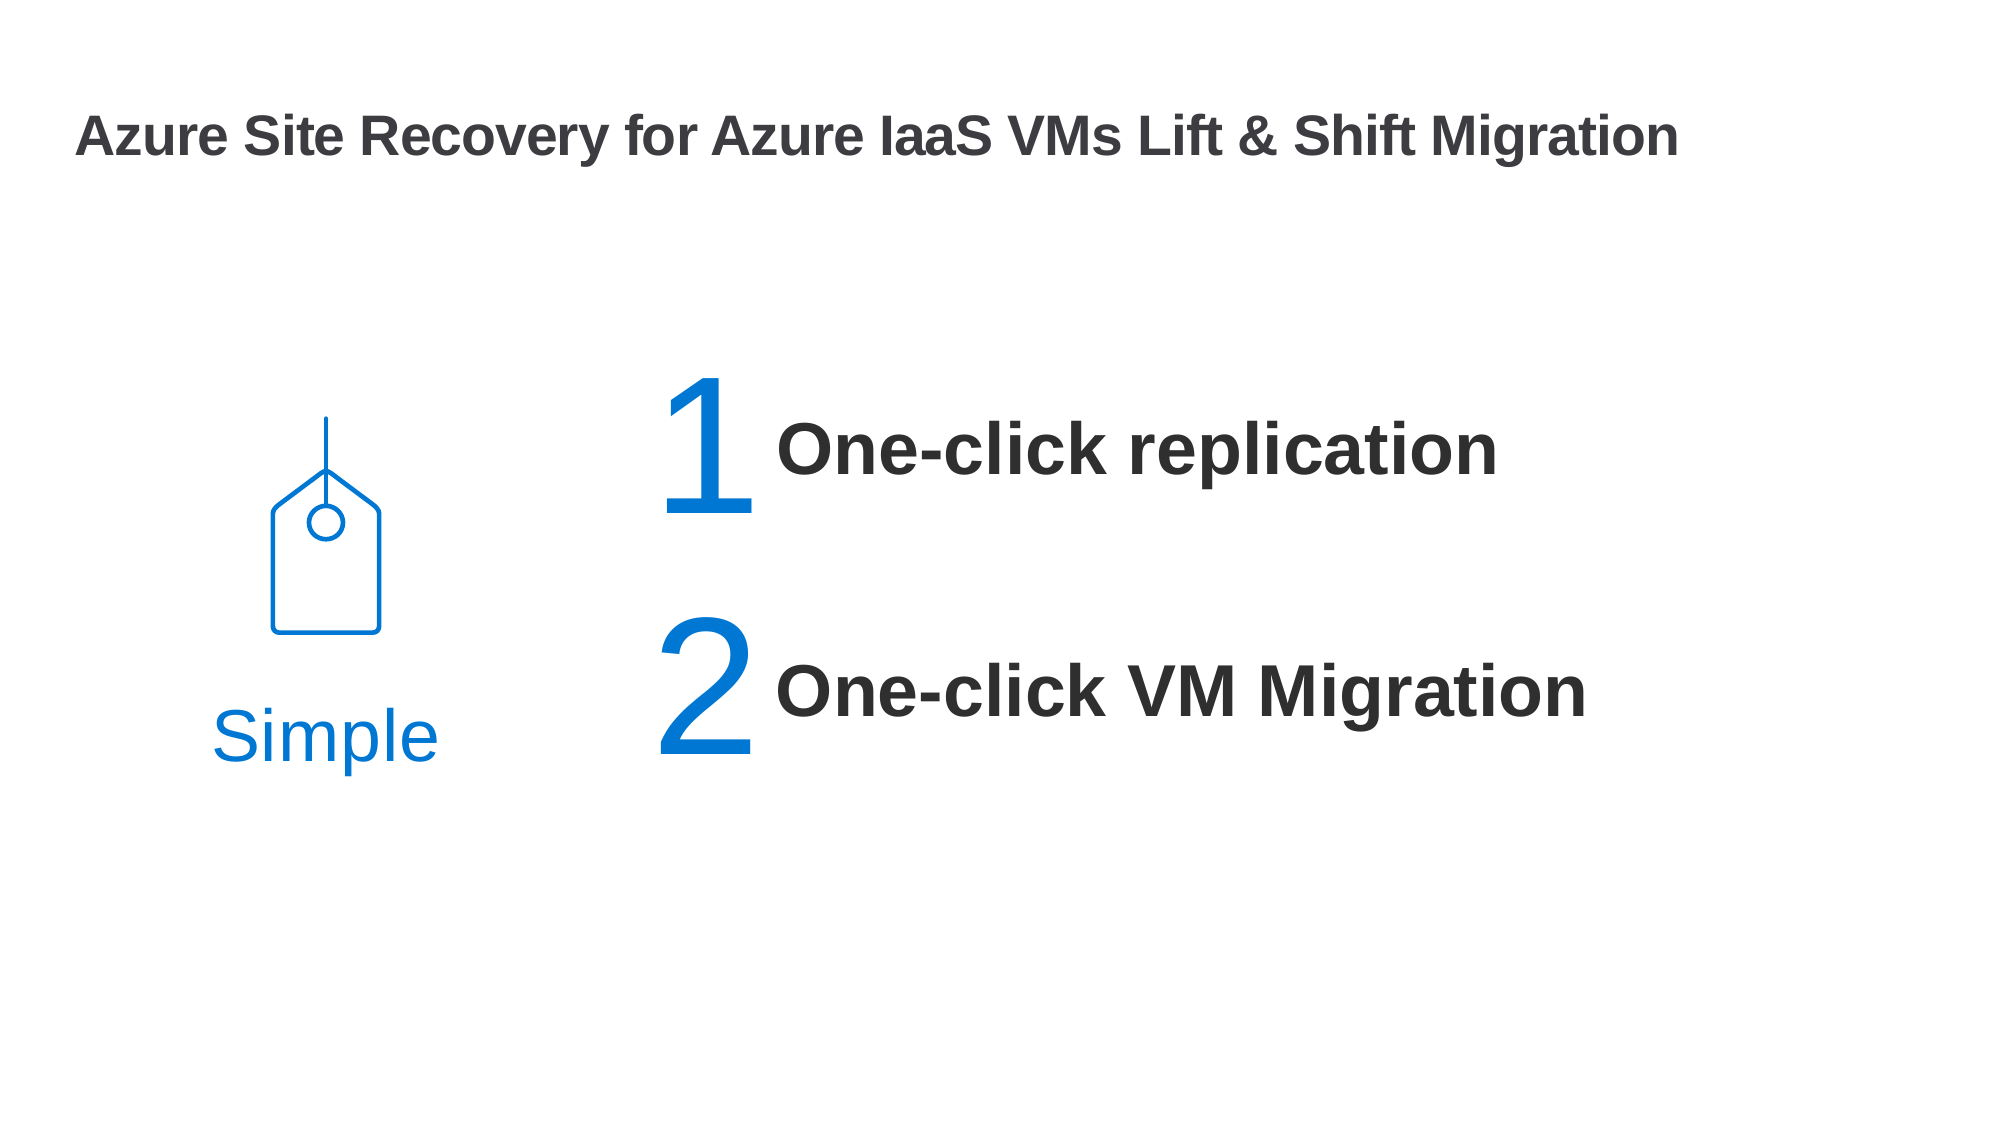

# Azure Site Recovery for Azure IaaS VMs Lift & Shift Migration

1
One-click replication

Simple
2
One-click VM Migration